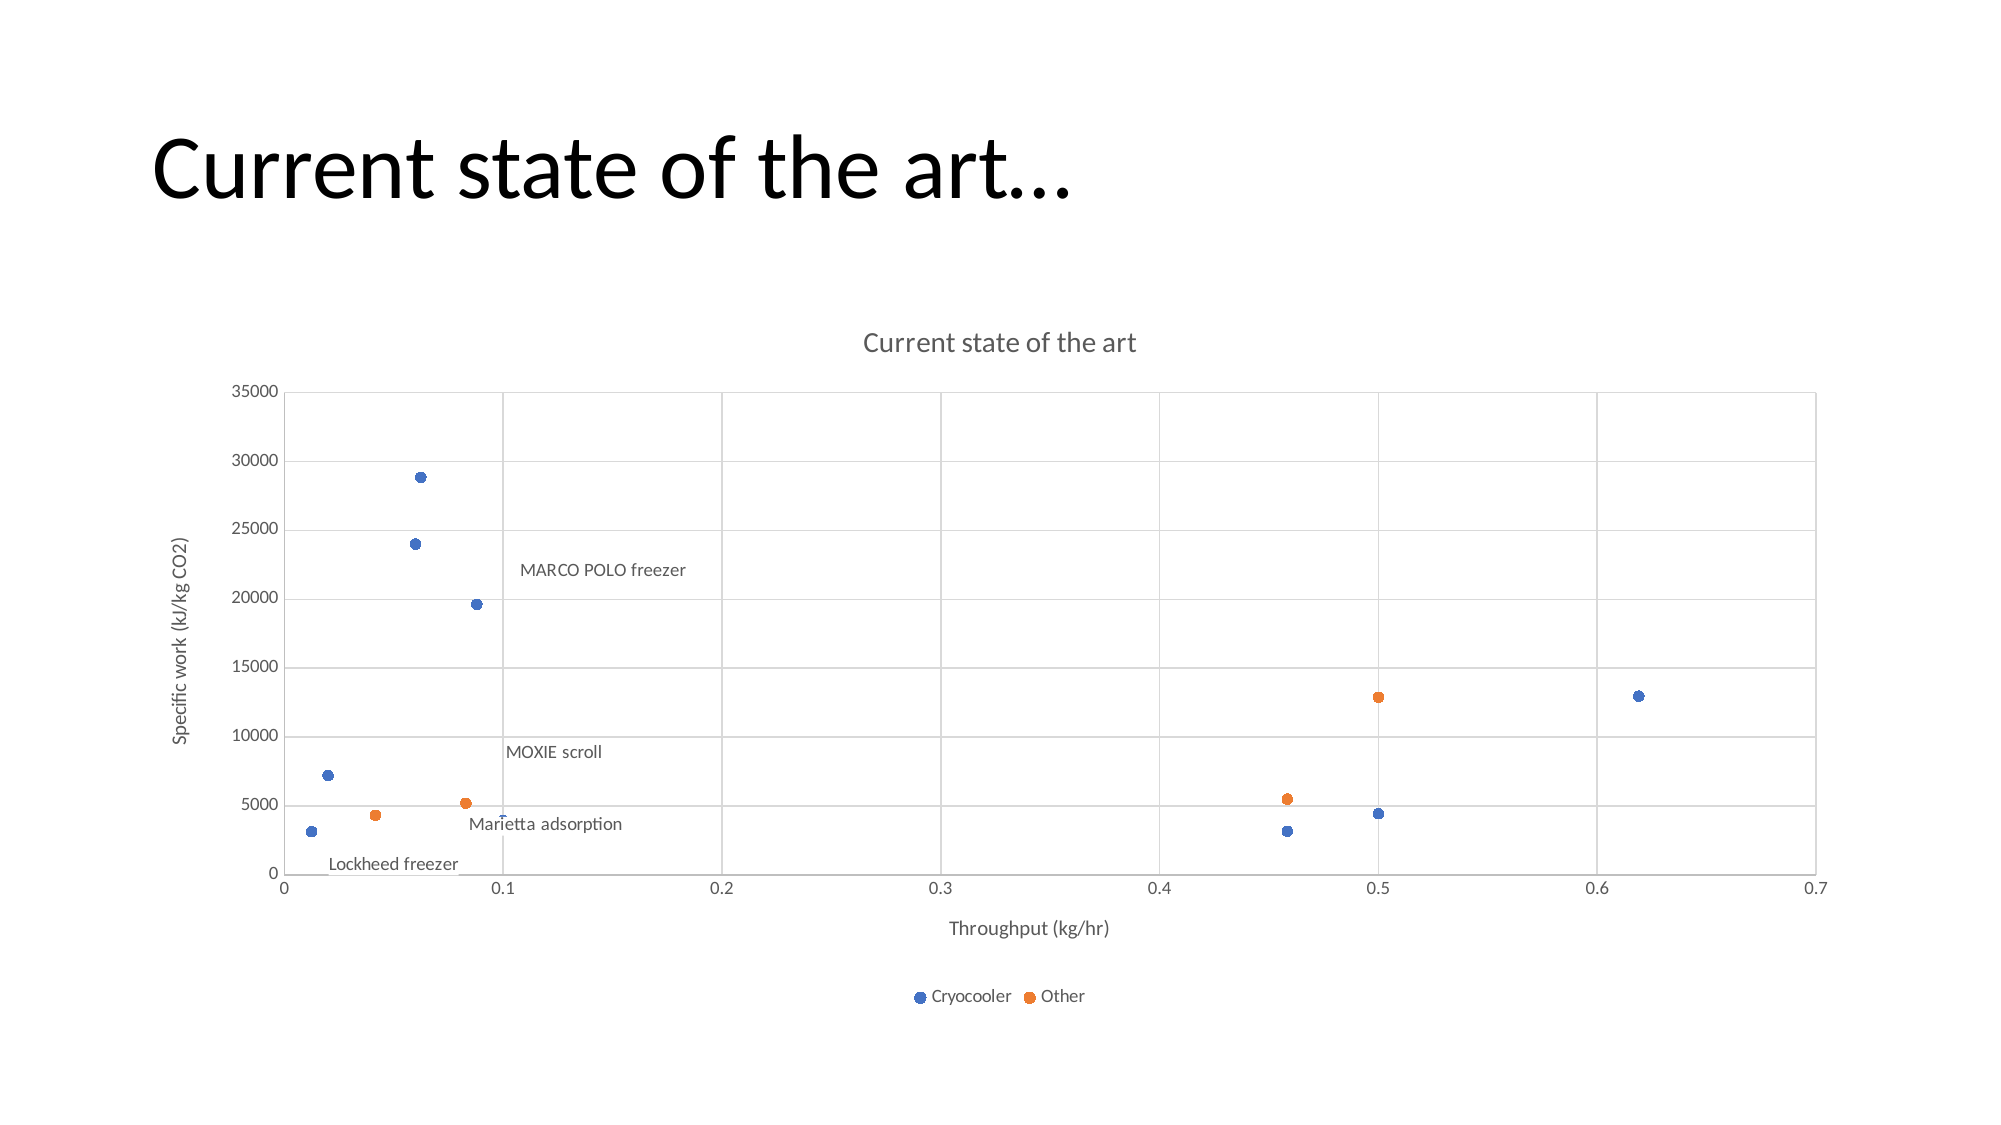

# Current state of the art…

### Chart: Current state of the art

| Category | Cryocooler | Other |
|---|---|---|